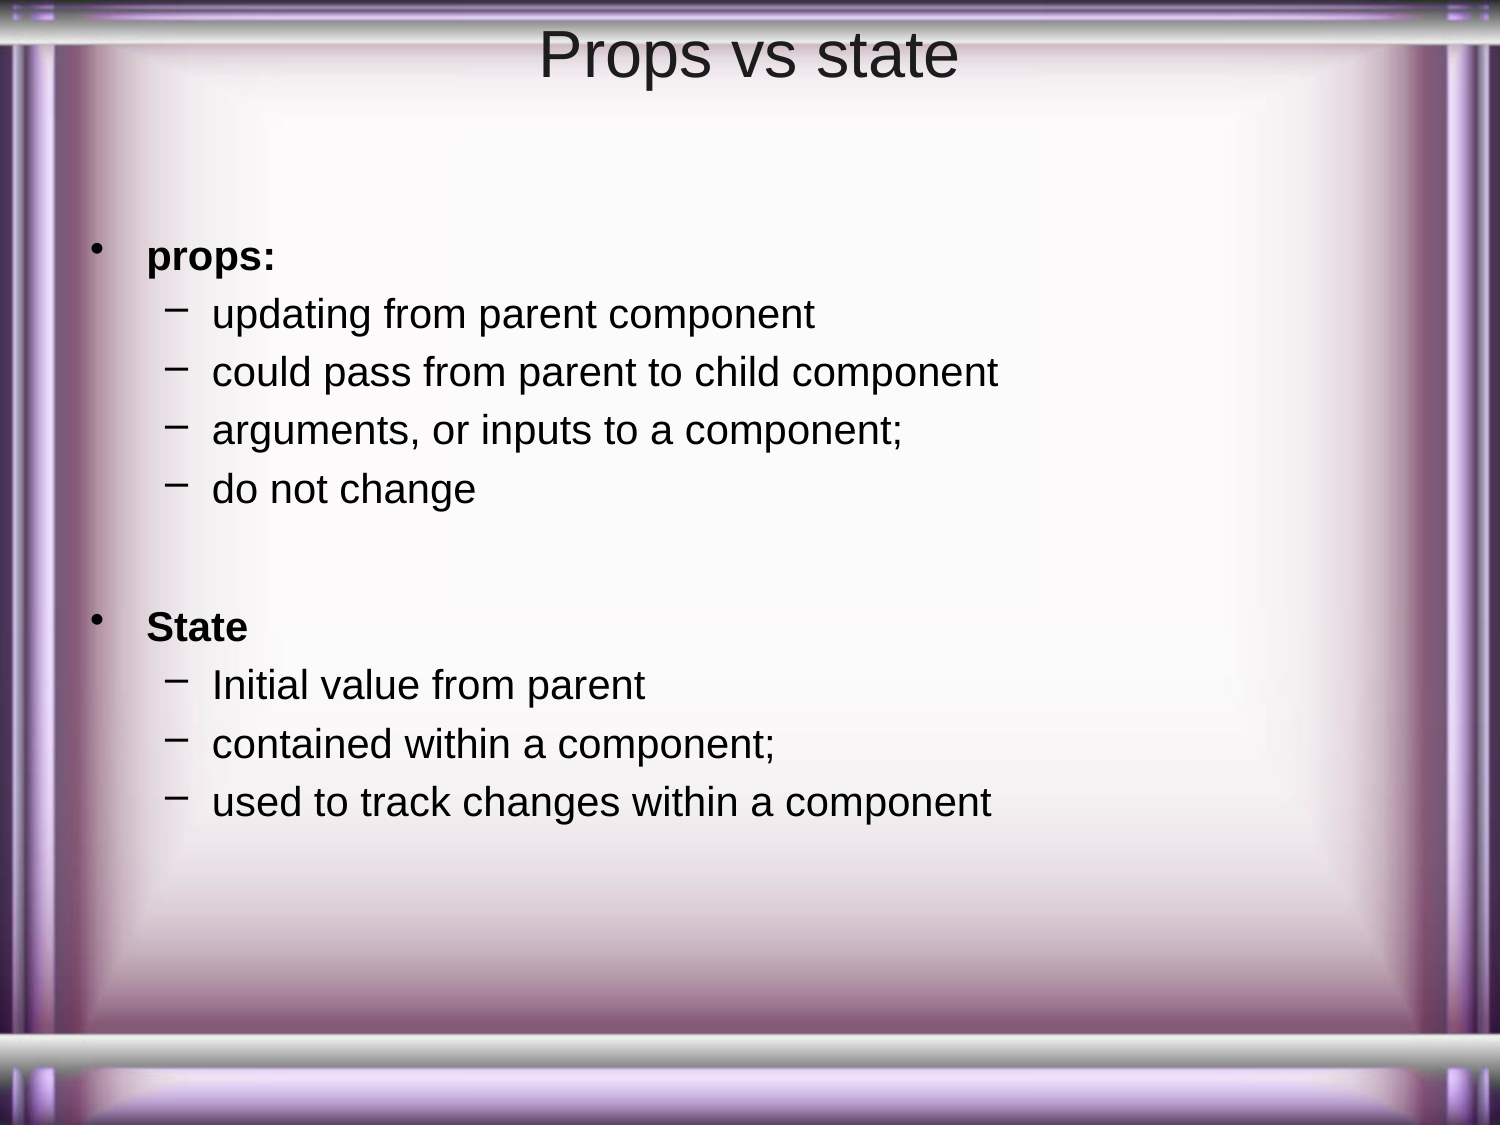

# Props vs state

props:
updating from parent component
could pass from parent to child component
arguments, or inputs to a component;
do not change

State
Initial value from parent
contained within a component;
used to track changes within a component